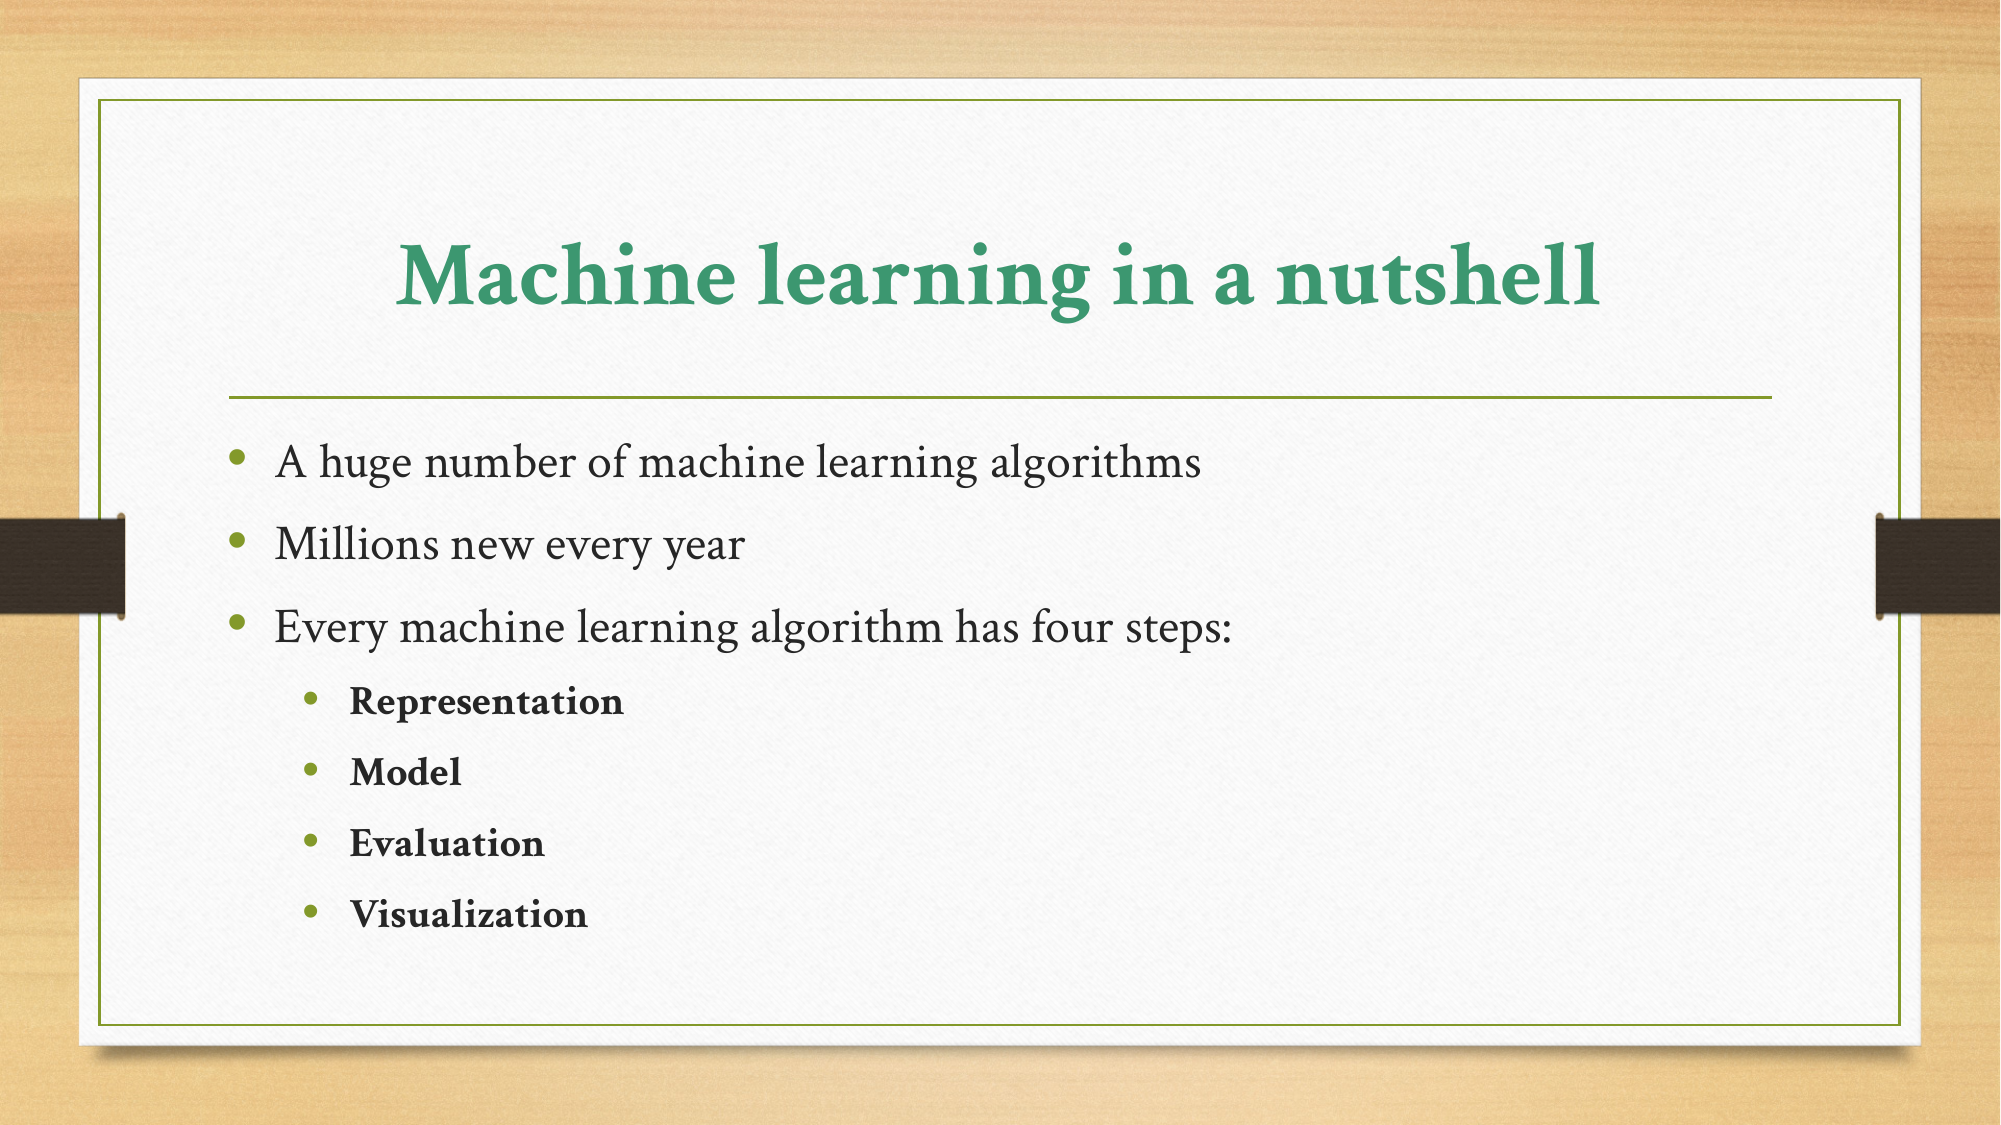

# Machine learning in a nutshell
A huge number of machine learning algorithms
Millions new every year
Every machine learning algorithm has four steps:
Representation
Model
Evaluation
Visualization